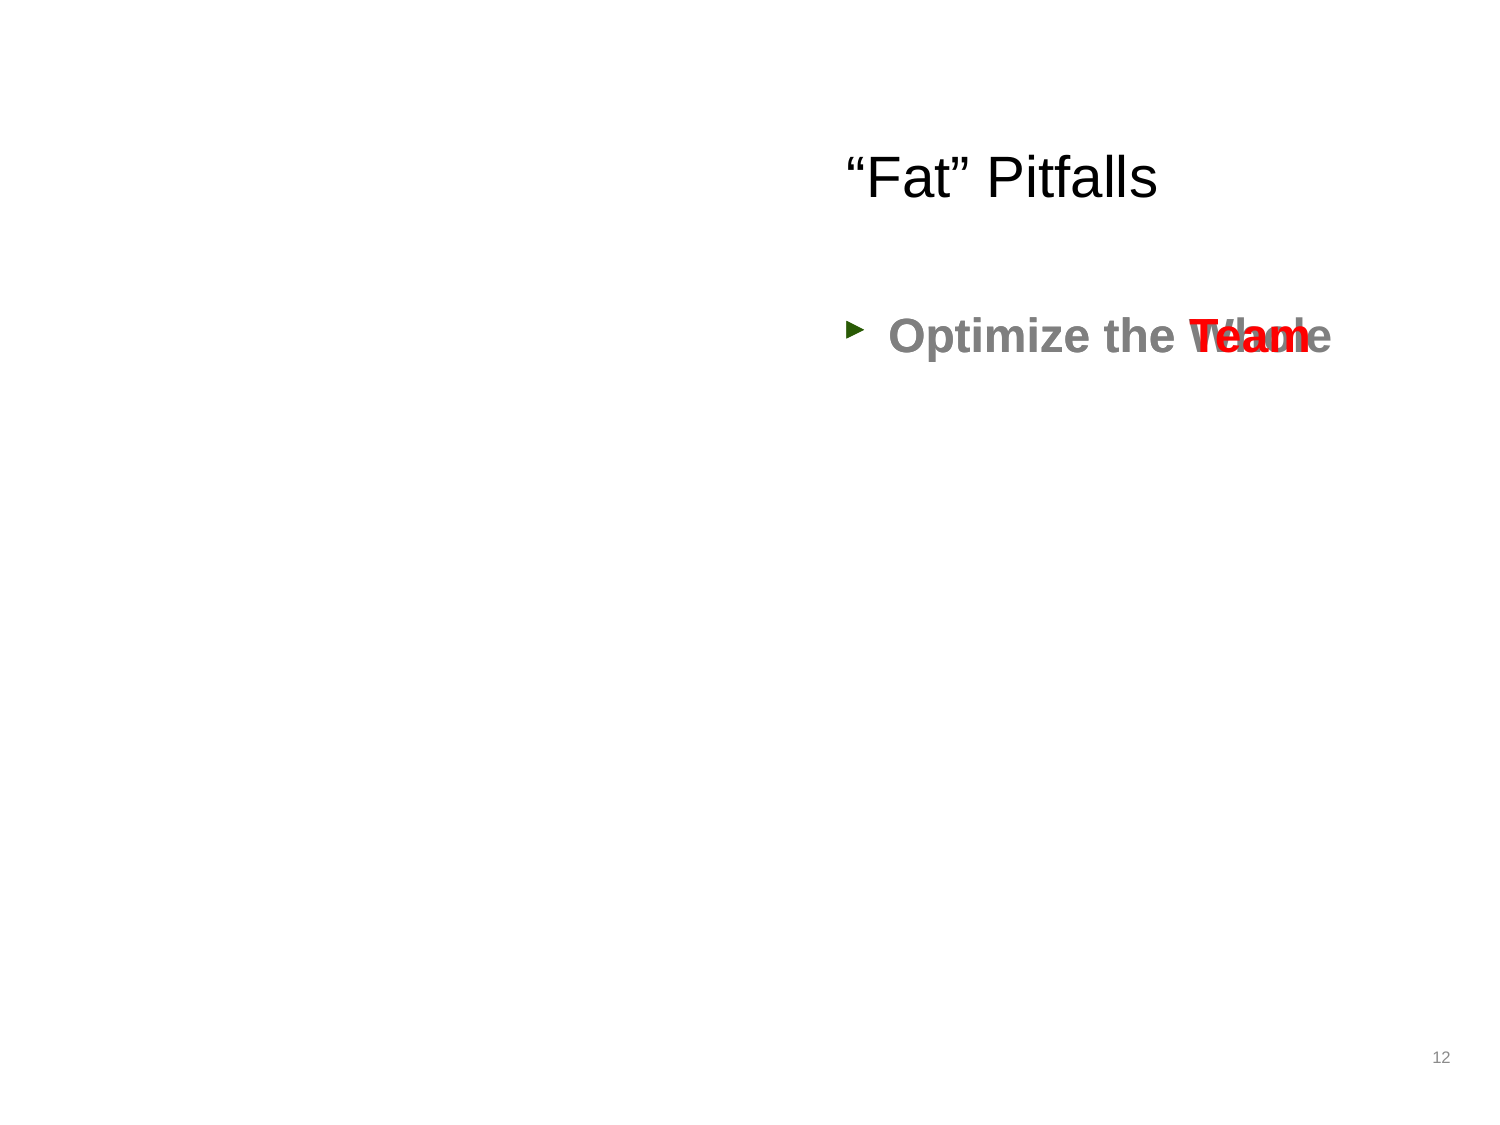

# “Fat” Pitfalls
Optimize the Whole
Optimize the Team
12